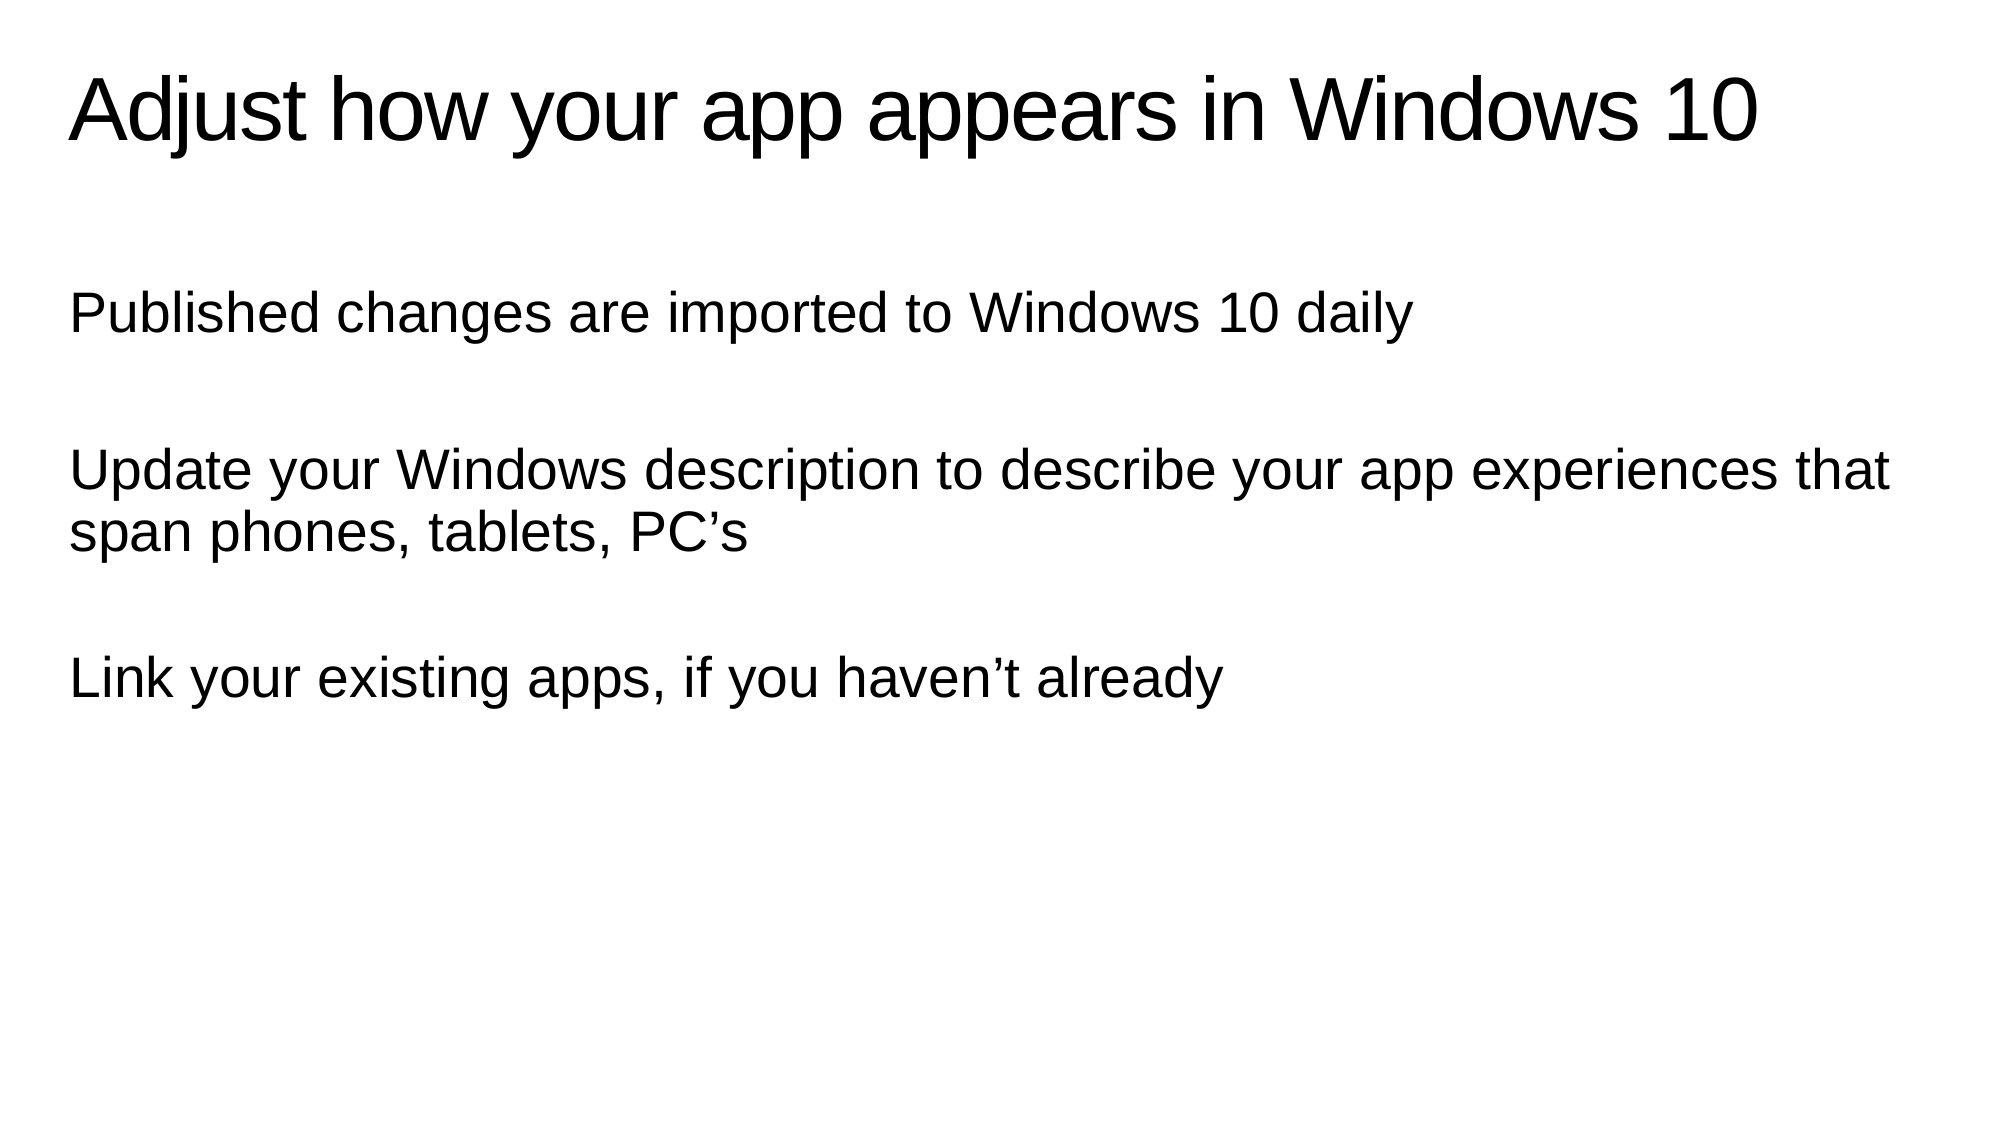

# Adjust how your app appears in Windows 10
Published changes are imported to Windows 10 daily

Update your Windows description to describe your app experiences that span phones, tablets, PC’s

Link your existing apps, if you haven’t already